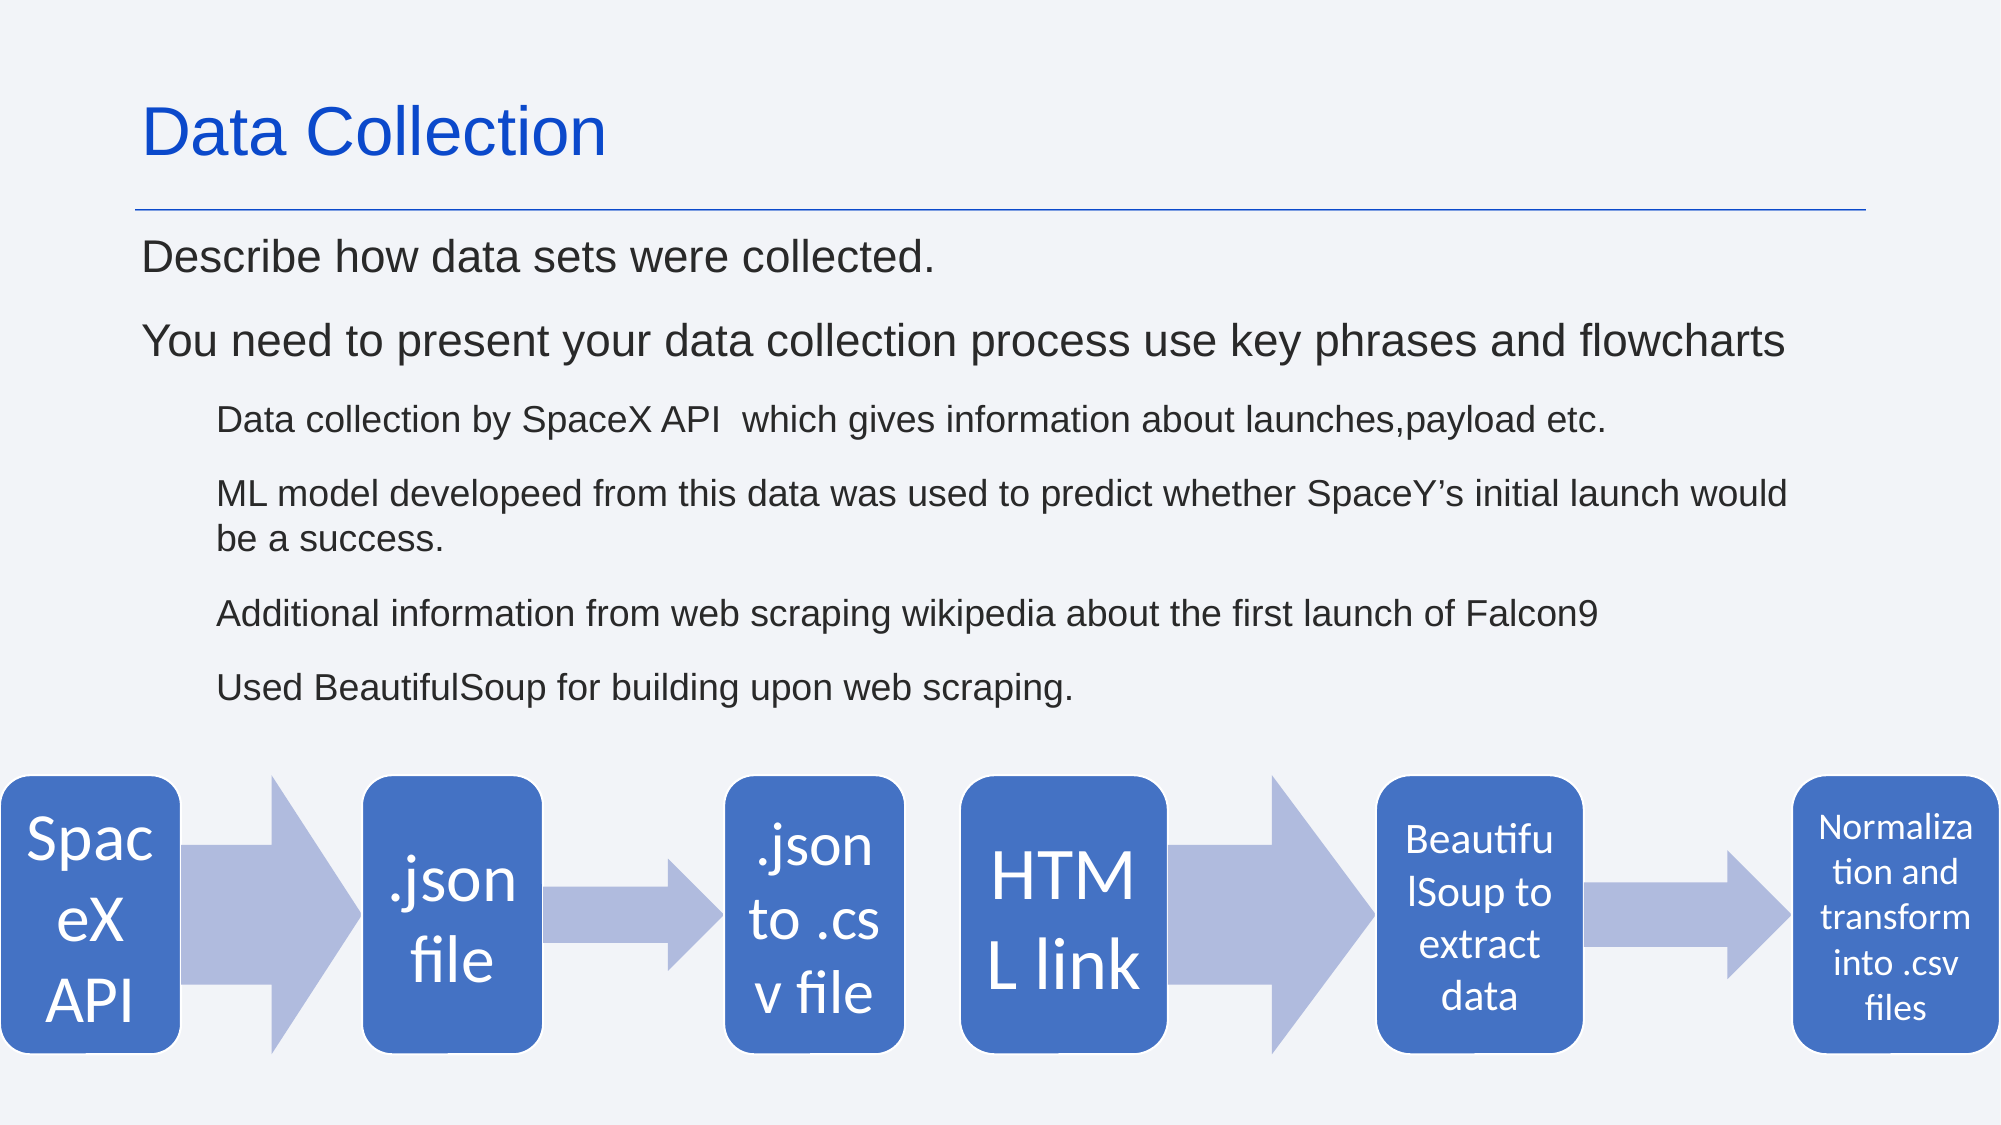

Data Collection
Describe how data sets were collected.
You need to present your data collection process use key phrases and flowcharts
Data collection by SpaceX API  which gives information about launches,payload etc.
ML model developeed from this data was used to predict whether SpaceY’s initial launch would be a success.
Additional information from web scraping wikipedia about the first launch of Falcon9
Used BeautifulSoup for building upon web scraping.

SpaceX API
.json file
.json to .csv file
HTML link
BeautifulSoup to extract data
7